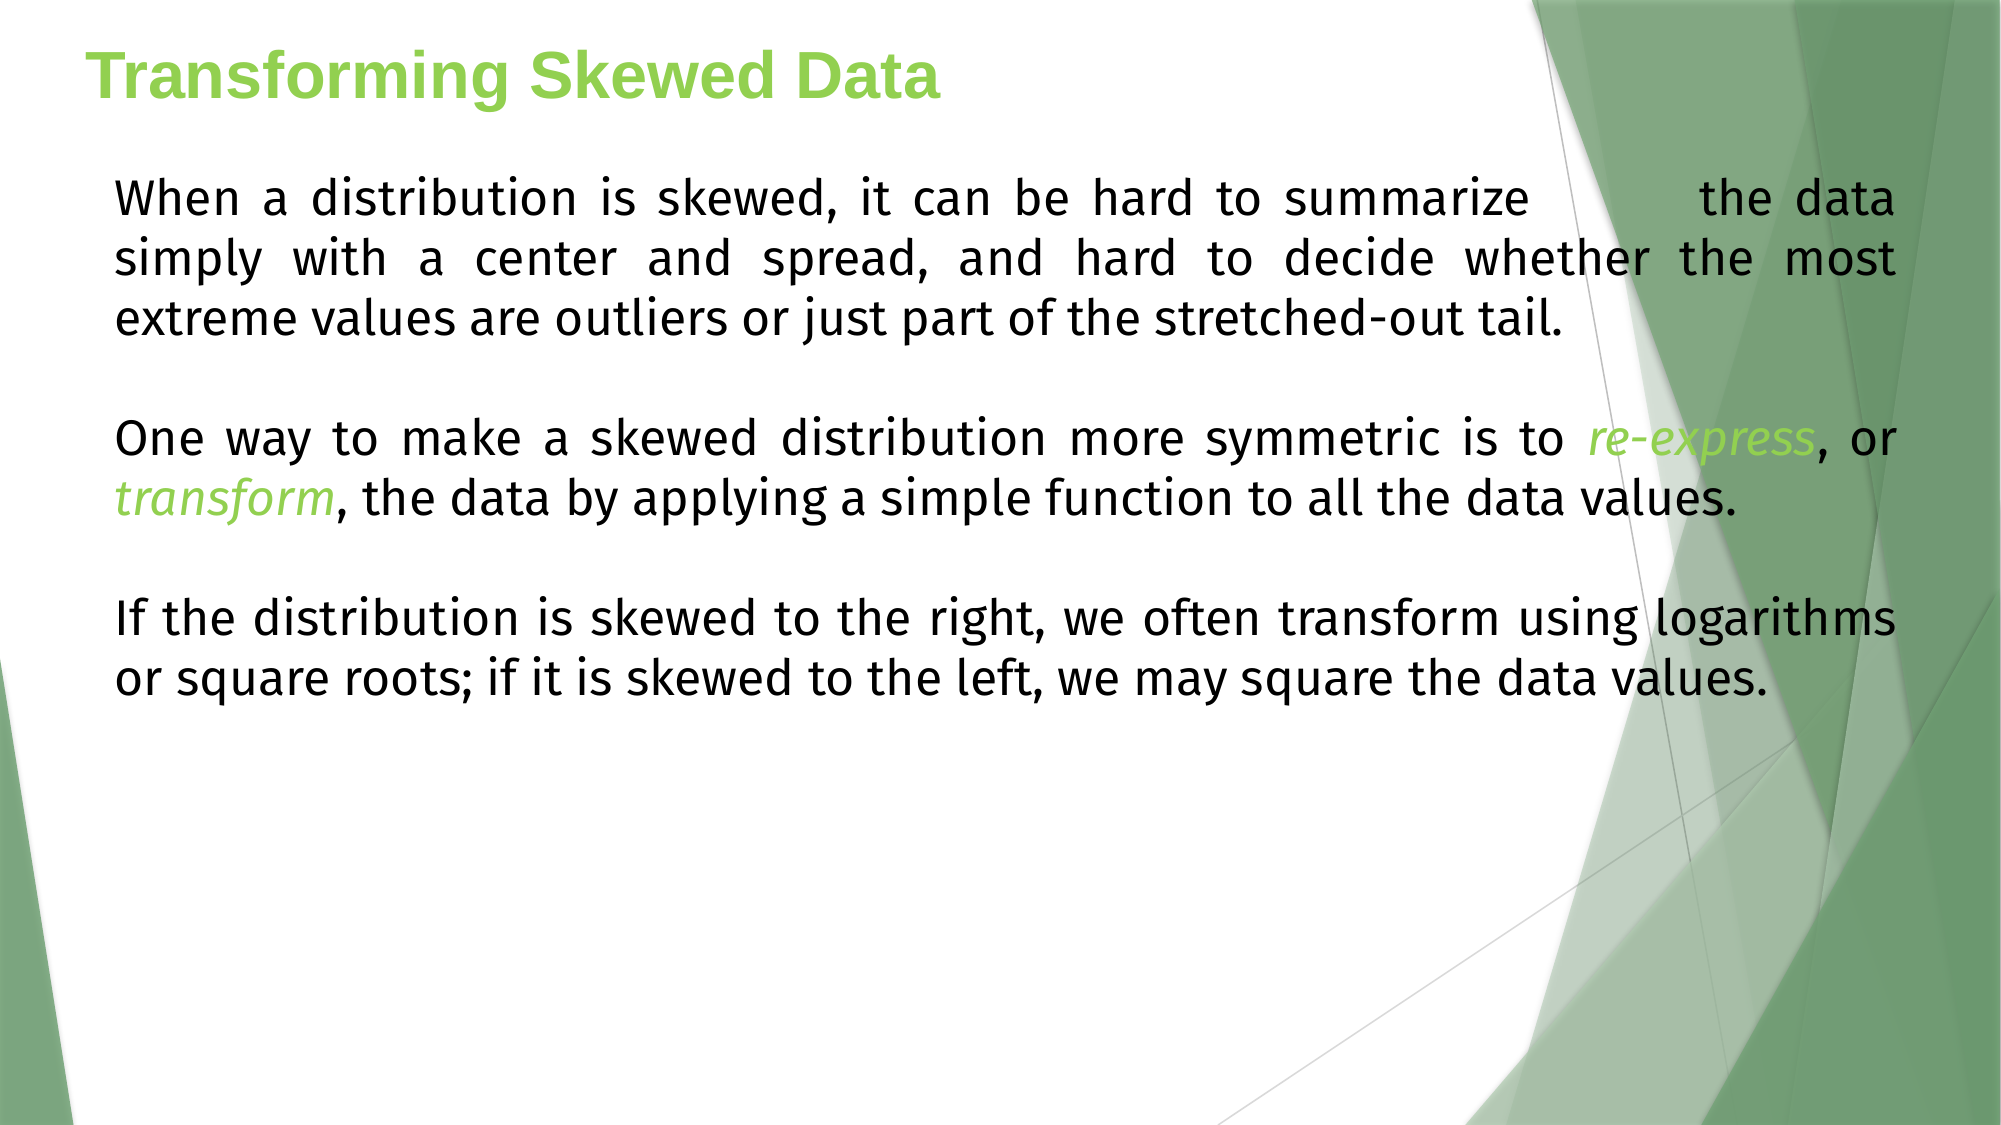

Transforming Skewed Data
When a distribution is skewed, it can be hard to summarize        the data simply with a center and spread, and hard to decide whether the most extreme values are outliers or just part of the stretched-out tail.

One way to make a skewed distribution more symmetric is to re-express, or transform, the data by applying a simple function to all the data values.

If the distribution is skewed to the right, we often transform using logarithms or square roots; if it is skewed to the left, we may square the data values.